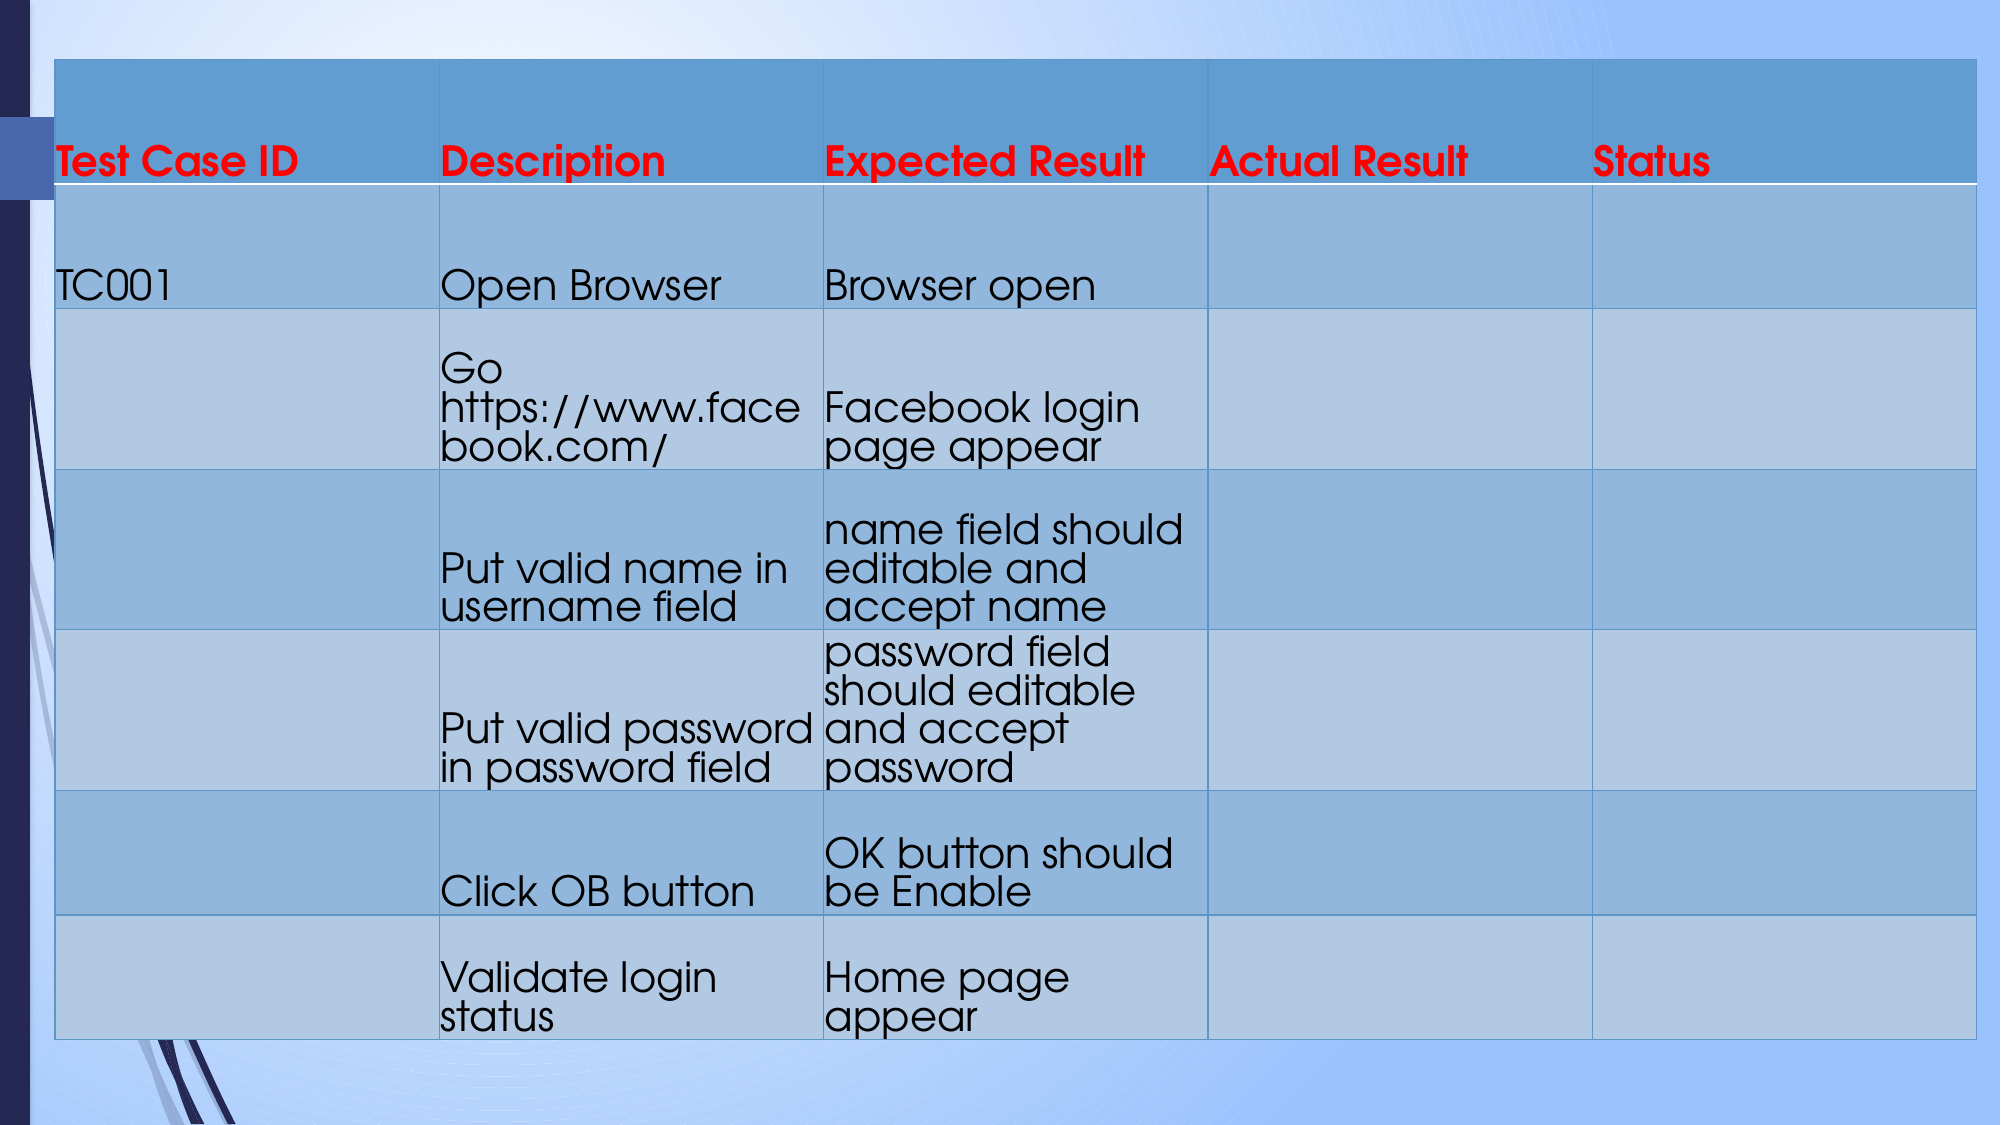

| Test Case ID | Description | Expected Result | Actual Result | Status |
| --- | --- | --- | --- | --- |
| TC001 | Open Browser | Browser open |  |  |
|  | Go https://www.facebook.com/ | Facebook login page appear |  |  |
|  | Put valid name in username field | name field should editable and accept name |  |  |
|  | Put valid password in password field | password field should editable and accept password |  |  |
|  | Click OB button | OK button should be Enable |  |  |
|  | Validate login status | Home page appear |  |  |